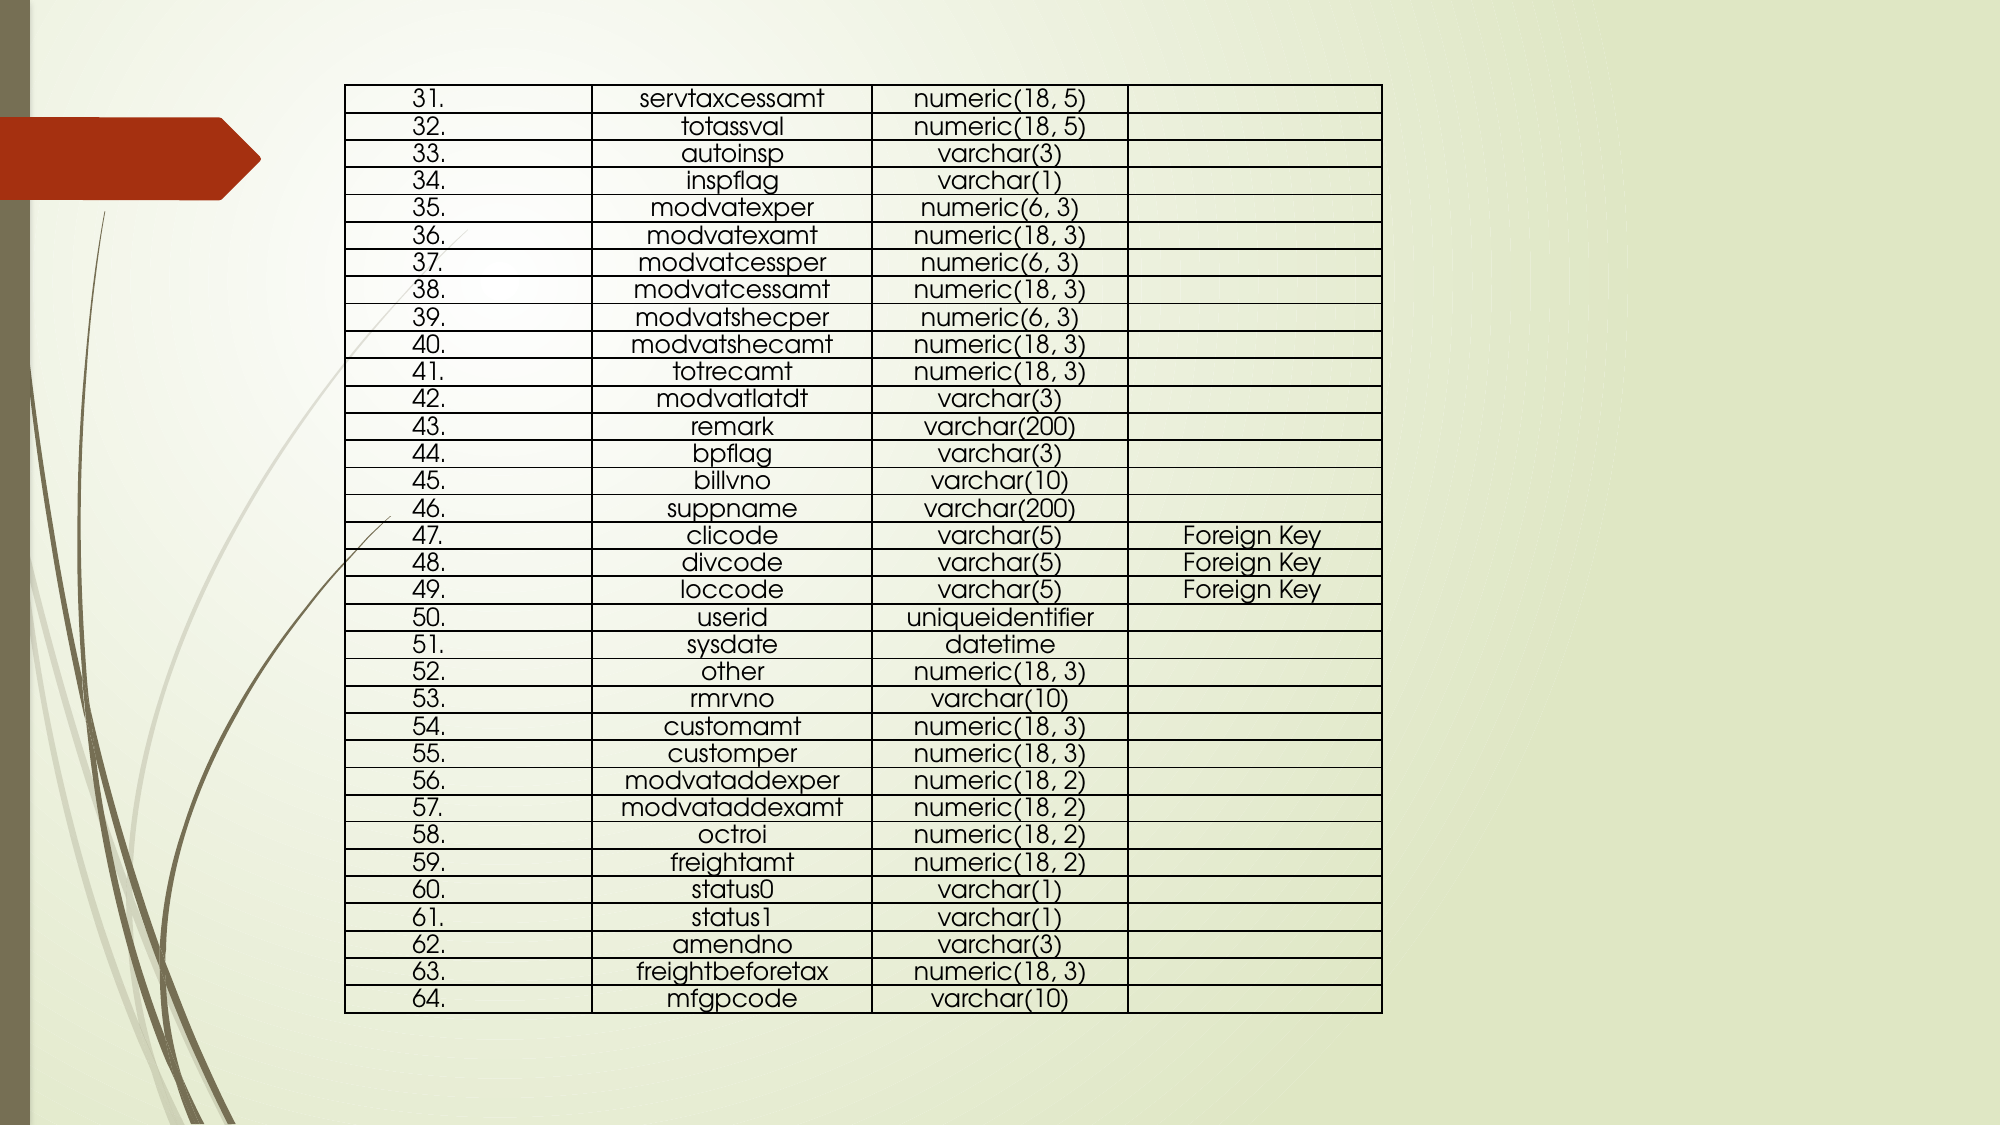

| 31. | servtaxcessamt | numeric(18, 5) |  |
| --- | --- | --- | --- |
| 32. | totassval | numeric(18, 5) |  |
| 33. | autoinsp | varchar(3) |  |
| 34. | inspflag | varchar(1) |  |
| 35. | modvatexper | numeric(6, 3) |  |
| 36. | modvatexamt | numeric(18, 3) |  |
| 37. | modvatcessper | numeric(6, 3) |  |
| 38. | modvatcessamt | numeric(18, 3) |  |
| 39. | modvatshecper | numeric(6, 3) |  |
| 40. | modvatshecamt | numeric(18, 3) |  |
| 41. | totrecamt | numeric(18, 3) |  |
| 42. | modvatlatdt | varchar(3) |  |
| 43. | remark | varchar(200) |  |
| 44. | bpflag | varchar(3) |  |
| 45. | billvno | varchar(10) |  |
| 46. | suppname | varchar(200) |  |
| 47. | clicode | varchar(5) | Foreign Key |
| 48. | divcode | varchar(5) | Foreign Key |
| 49. | loccode | varchar(5) | Foreign Key |
| 50. | userid | uniqueidentifier |  |
| 51. | sysdate | datetime |  |
| 52. | other | numeric(18, 3) |  |
| 53. | rmrvno | varchar(10) |  |
| 54. | customamt | numeric(18, 3) |  |
| 55. | customper | numeric(18, 3) |  |
| 56. | modvataddexper | numeric(18, 2) |  |
| 57. | modvataddexamt | numeric(18, 2) |  |
| 58. | octroi | numeric(18, 2) |  |
| 59. | freightamt | numeric(18, 2) |  |
| 60. | status0 | varchar(1) |  |
| 61. | status1 | varchar(1) |  |
| 62. | amendno | varchar(3) |  |
| 63. | freightbeforetax | numeric(18, 3) |  |
| 64. | mfgpcode | varchar(10) |  |